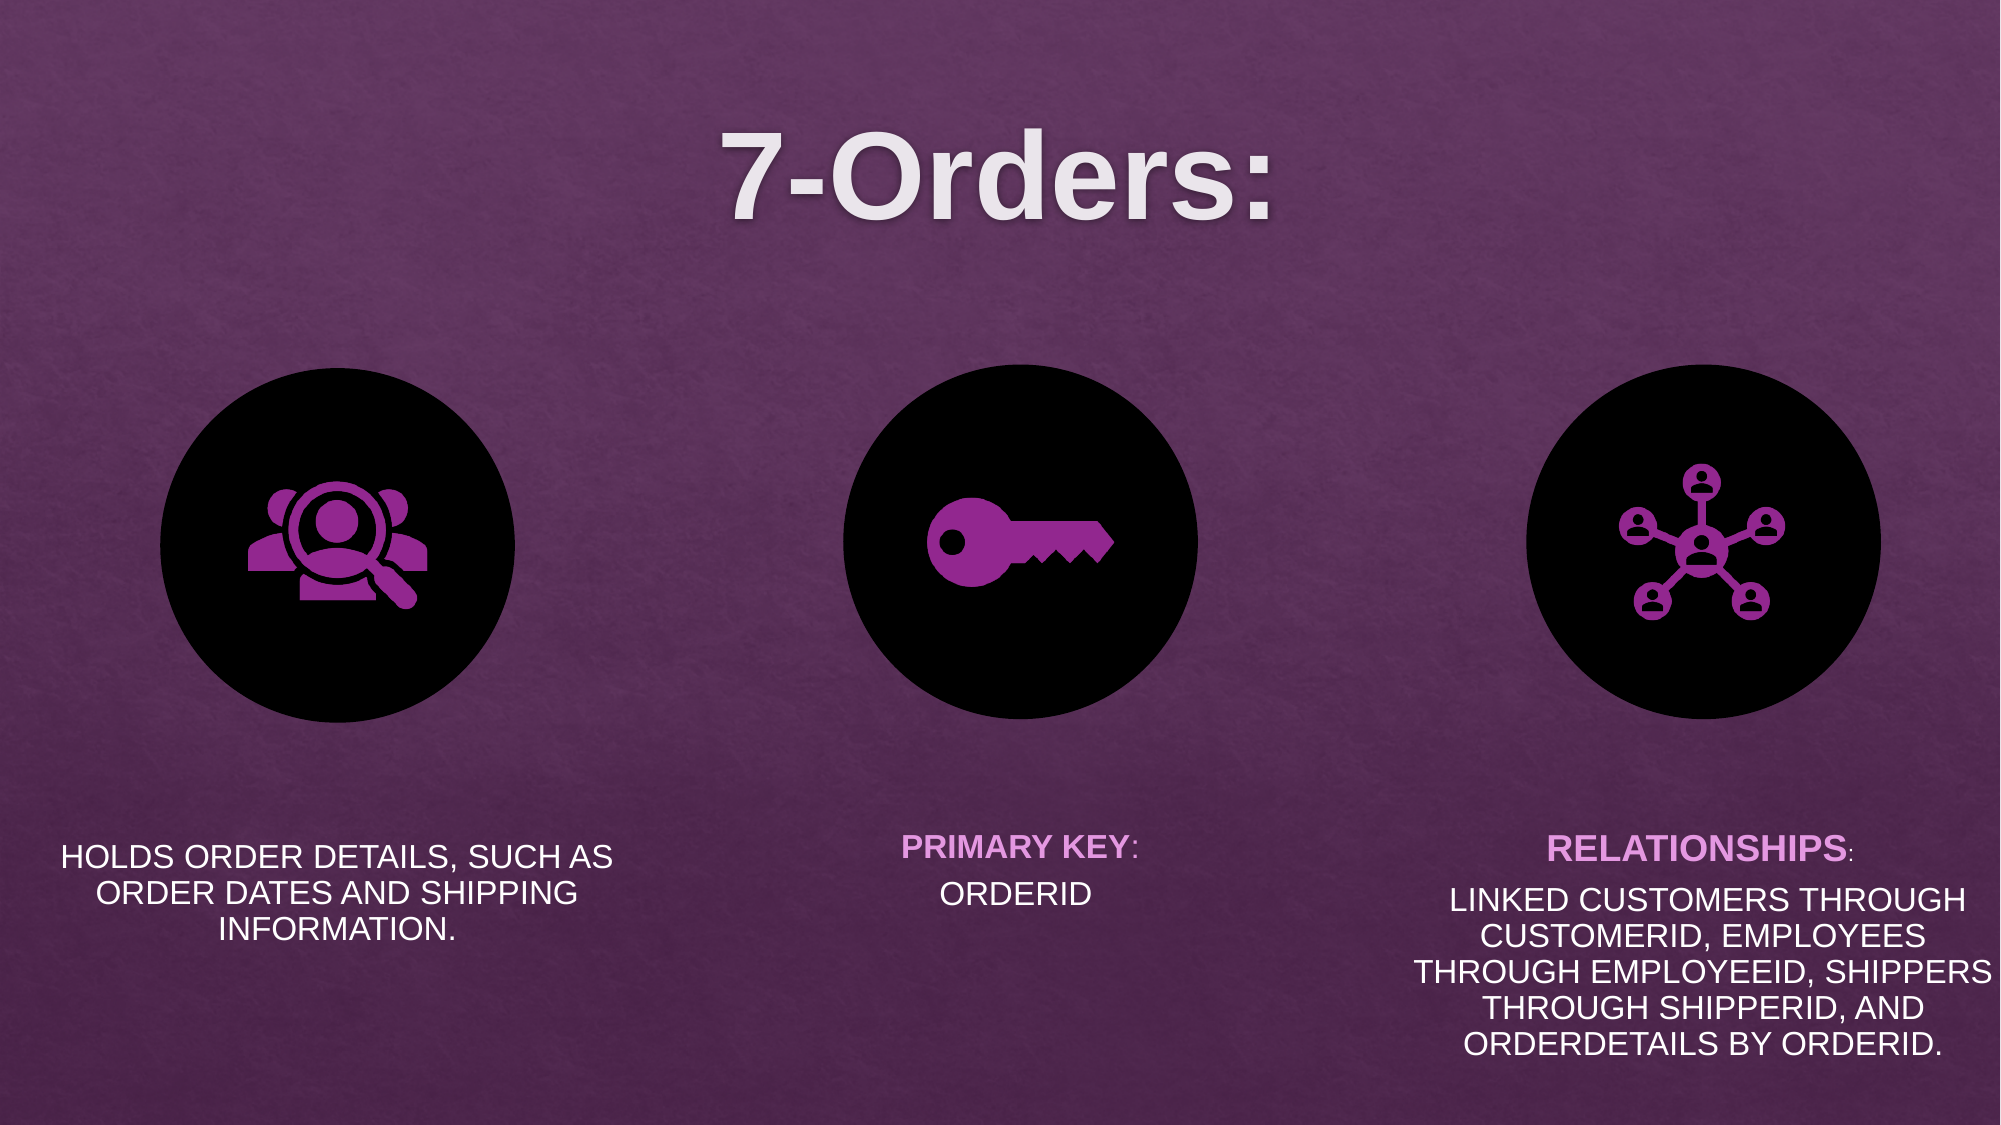

# 7-Orders:
Holds order details, such as order dates and shipping information.
Primary Key:
OrderID
Relationships:
 Linked Customers through CustomerID, Employees through EmployeeID, Shippers through ShipperID, and OrderDetails by OrderID.